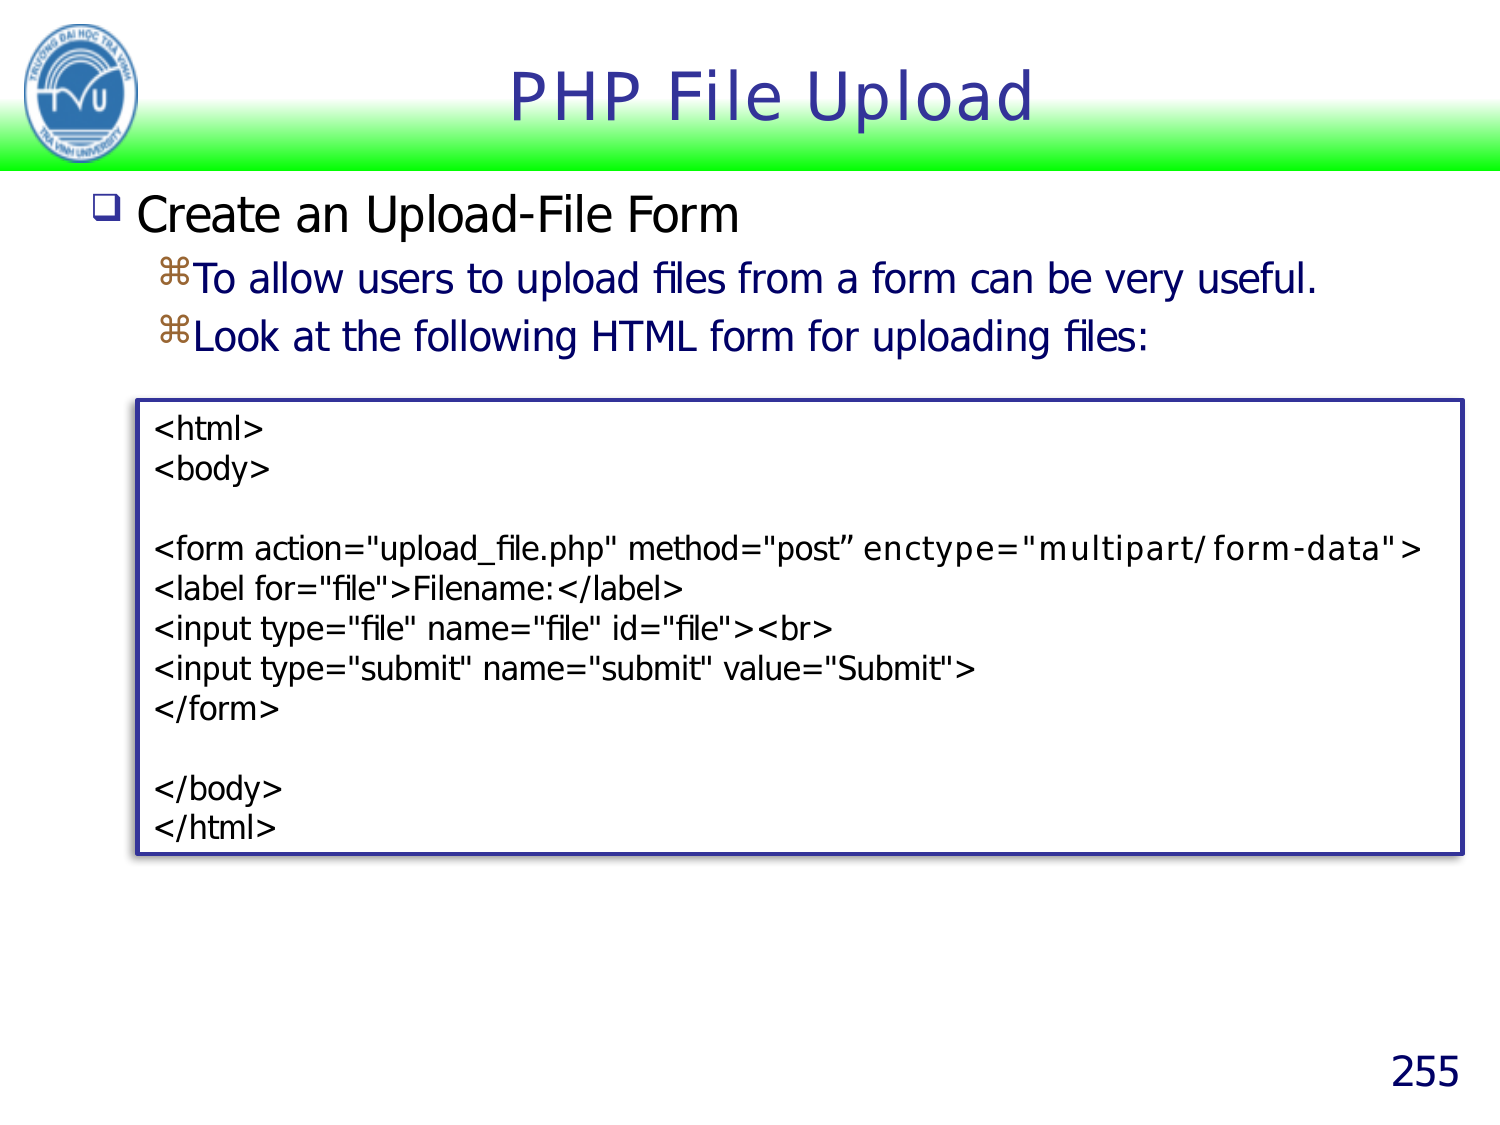

# PHP File Upload
Create an Upload-File Form
To allow users to upload files from a form can be very useful.
Look at the following HTML form for uploading files:

<html>
<body>
<form action="upload_file.php" method="post” enctype="multipart/form-data">
<label for="file">Filename:</label>
<input type="file" name="file" id="file"><br>
<input type="submit" name="submit" value="Submit">
</form>
</body>
</html>
255